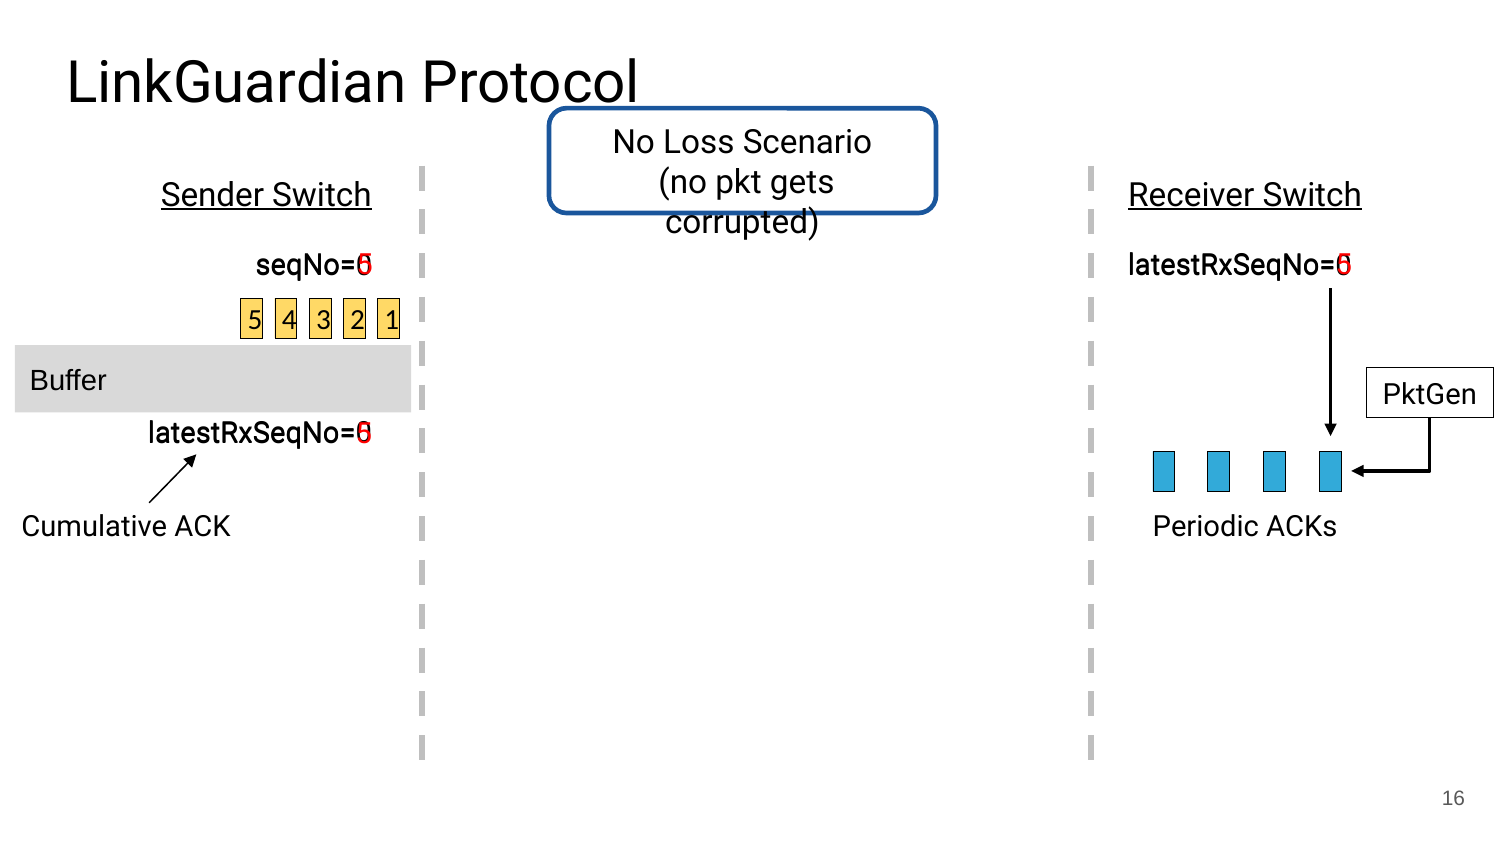

# LinkGuardian Protocol
No Loss Scenario
 (no pkt gets corrupted)
Sender Switch
Receiver Switch
latestRxSeqNo=5
seqNo=5
latestRxSeqNo=0
seqNo=0
PktGen

Periodic ACKs

5
4
3
2
1
5
4
3
2
1
Buffer
latestRxSeqNo=0
latestRxSeqNo=5

Cumulative ACK
16